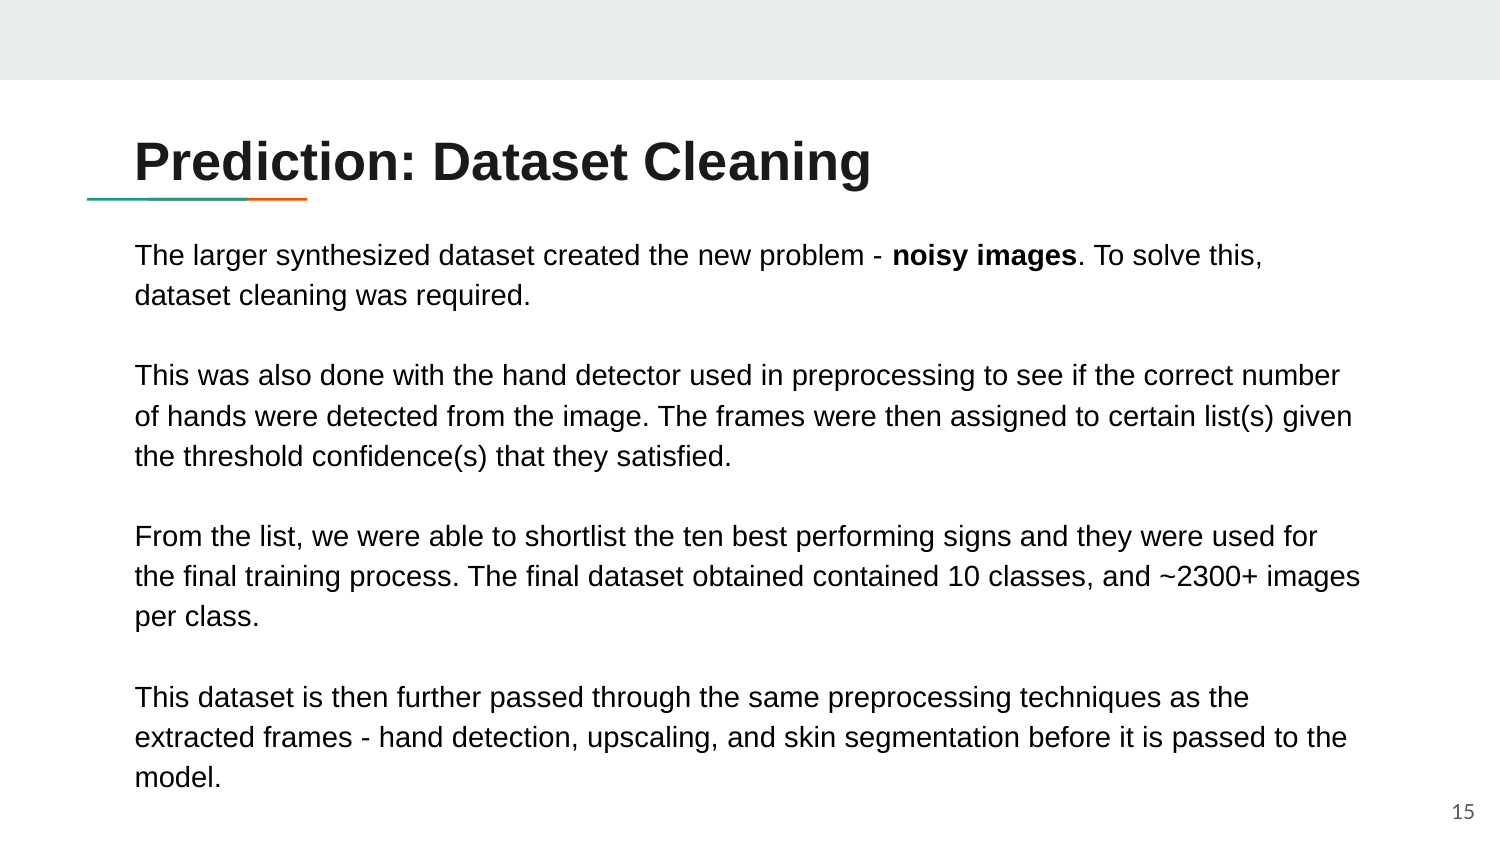

# Prediction: Dataset Cleaning

The larger synthesized dataset created the new problem - noisy images. To solve this, dataset cleaning was required.

This was also done with the hand detector used in preprocessing to see if the correct number of hands were detected from the image. The frames were then assigned to certain list(s) given the threshold confidence(s) that they satisfied.

From the list, we were able to shortlist the ten best performing signs and they were used for the final training process. The final dataset obtained contained 10 classes, and ~2300+ images per class.

This dataset is then further passed through the same preprocessing techniques as the extracted frames - hand detection, upscaling, and skin segmentation before it is passed to the model.
15